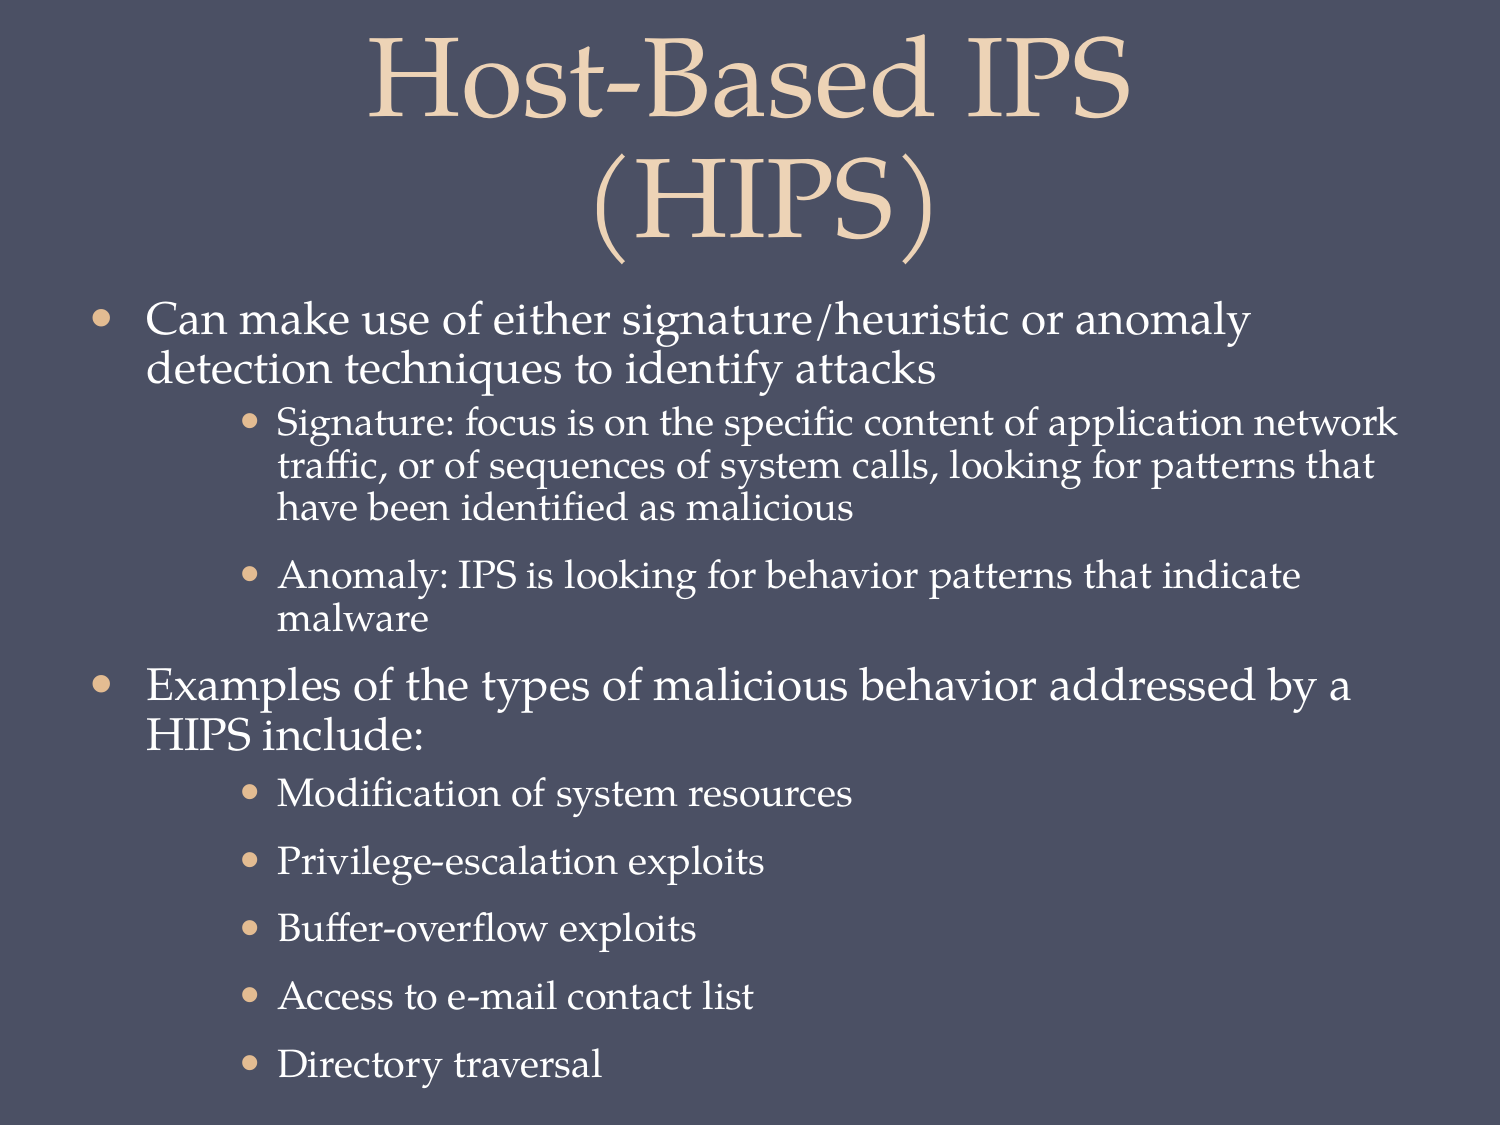

# Host-Based IPS (HIPS)

Can make use of either signature/heuristic or anomaly detection techniques to identify attacks
Signature: focus is on the specific content of application network traffic, or of sequences of system calls, looking for patterns that have been identified as malicious
Anomaly: IPS is looking for behavior patterns that indicate malware
Examples of the types of malicious behavior addressed by a HIPS include:
Modification of system resources
Privilege-escalation exploits
Buffer-overflow exploits
Access to e-mail contact list
Directory traversal